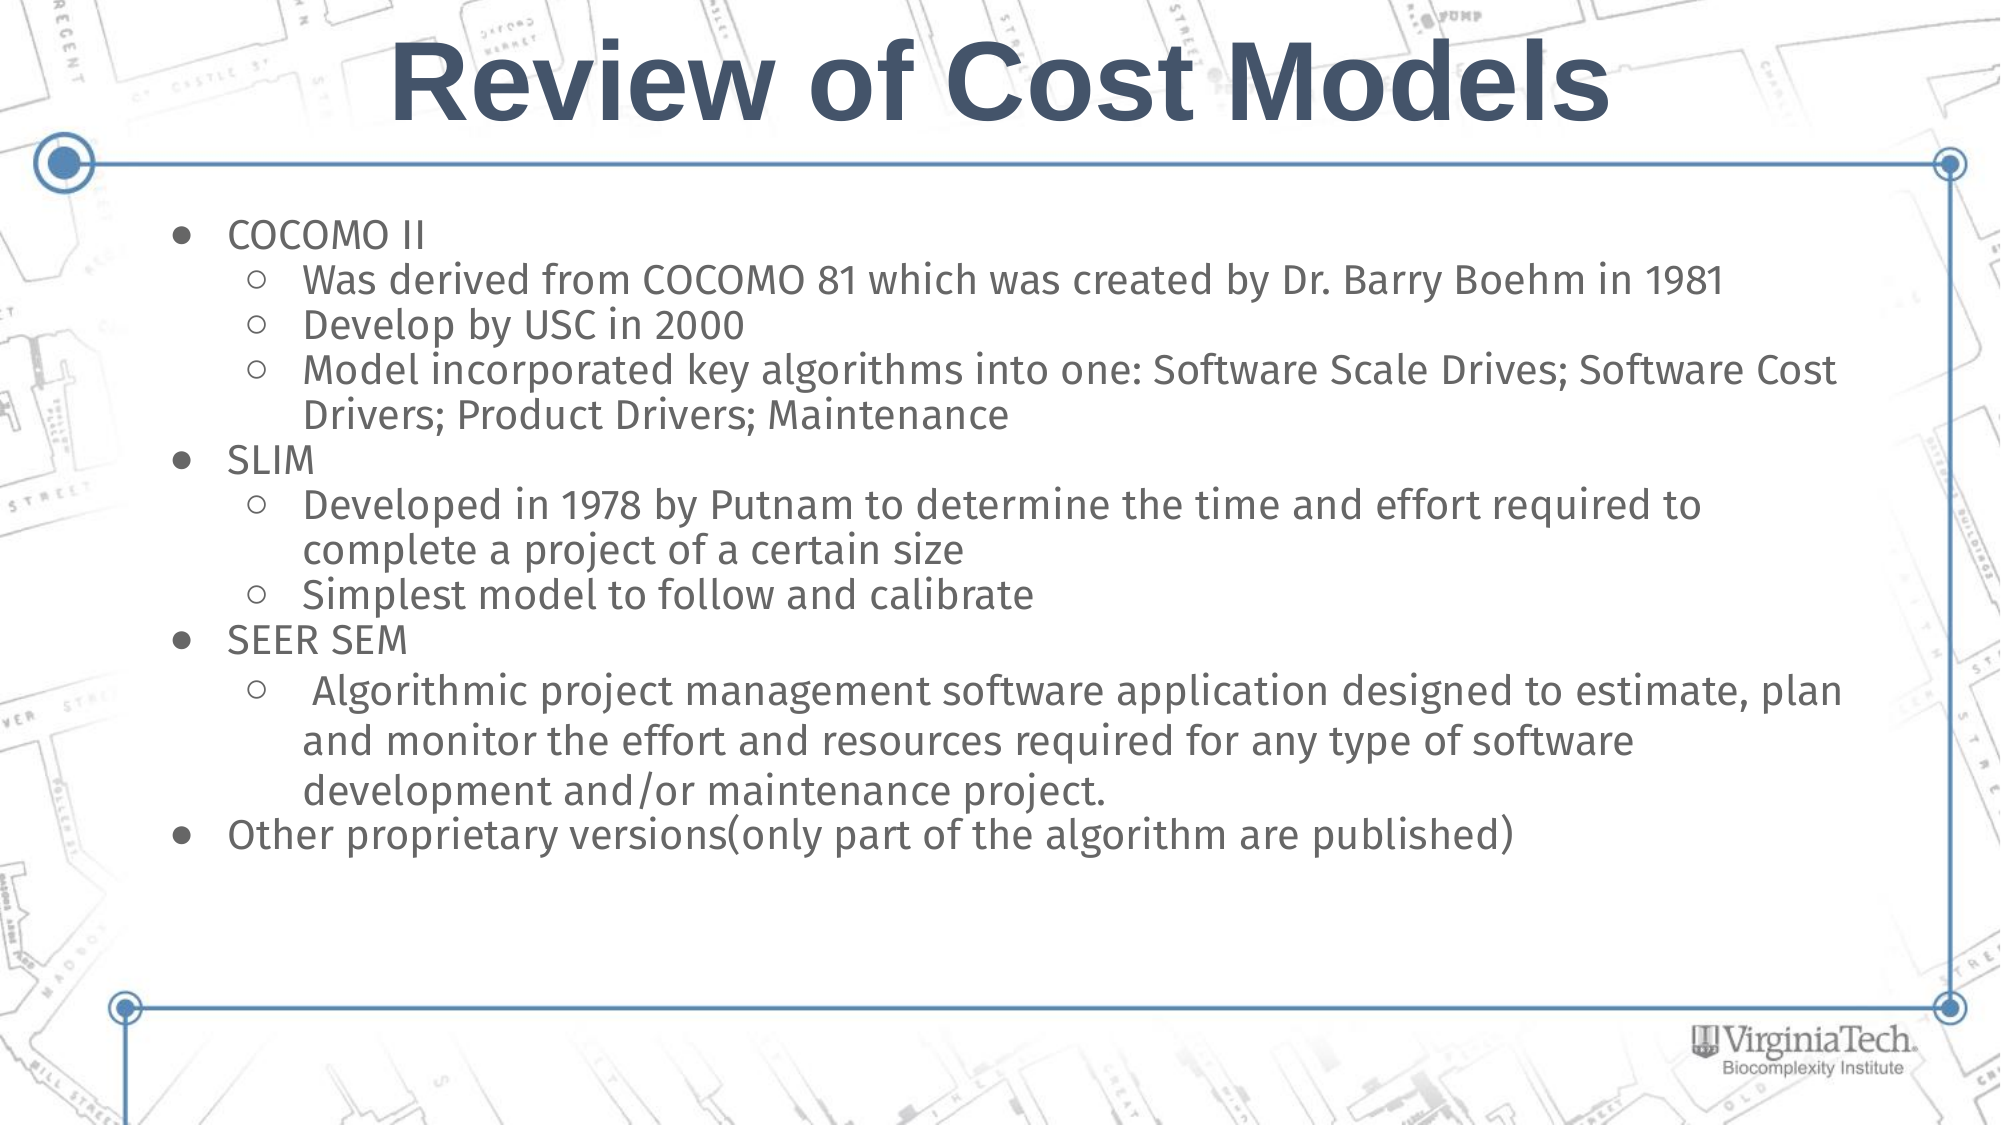

# Review of Cost Models
COCOMO II
Was derived from COCOMO 81 which was created by Dr. Barry Boehm in 1981
Develop by USC in 2000
Model incorporated key algorithms into one: Software Scale Drives; Software Cost Drivers; Product Drivers; Maintenance
SLIM
Developed in 1978 by Putnam to determine the time and effort required to complete a project of a certain size
Simplest model to follow and calibrate
SEER SEM
 Algorithmic project management software application designed to estimate, plan and monitor the effort and resources required for any type of software development and/or maintenance project.
Other proprietary versions(only part of the algorithm are published)